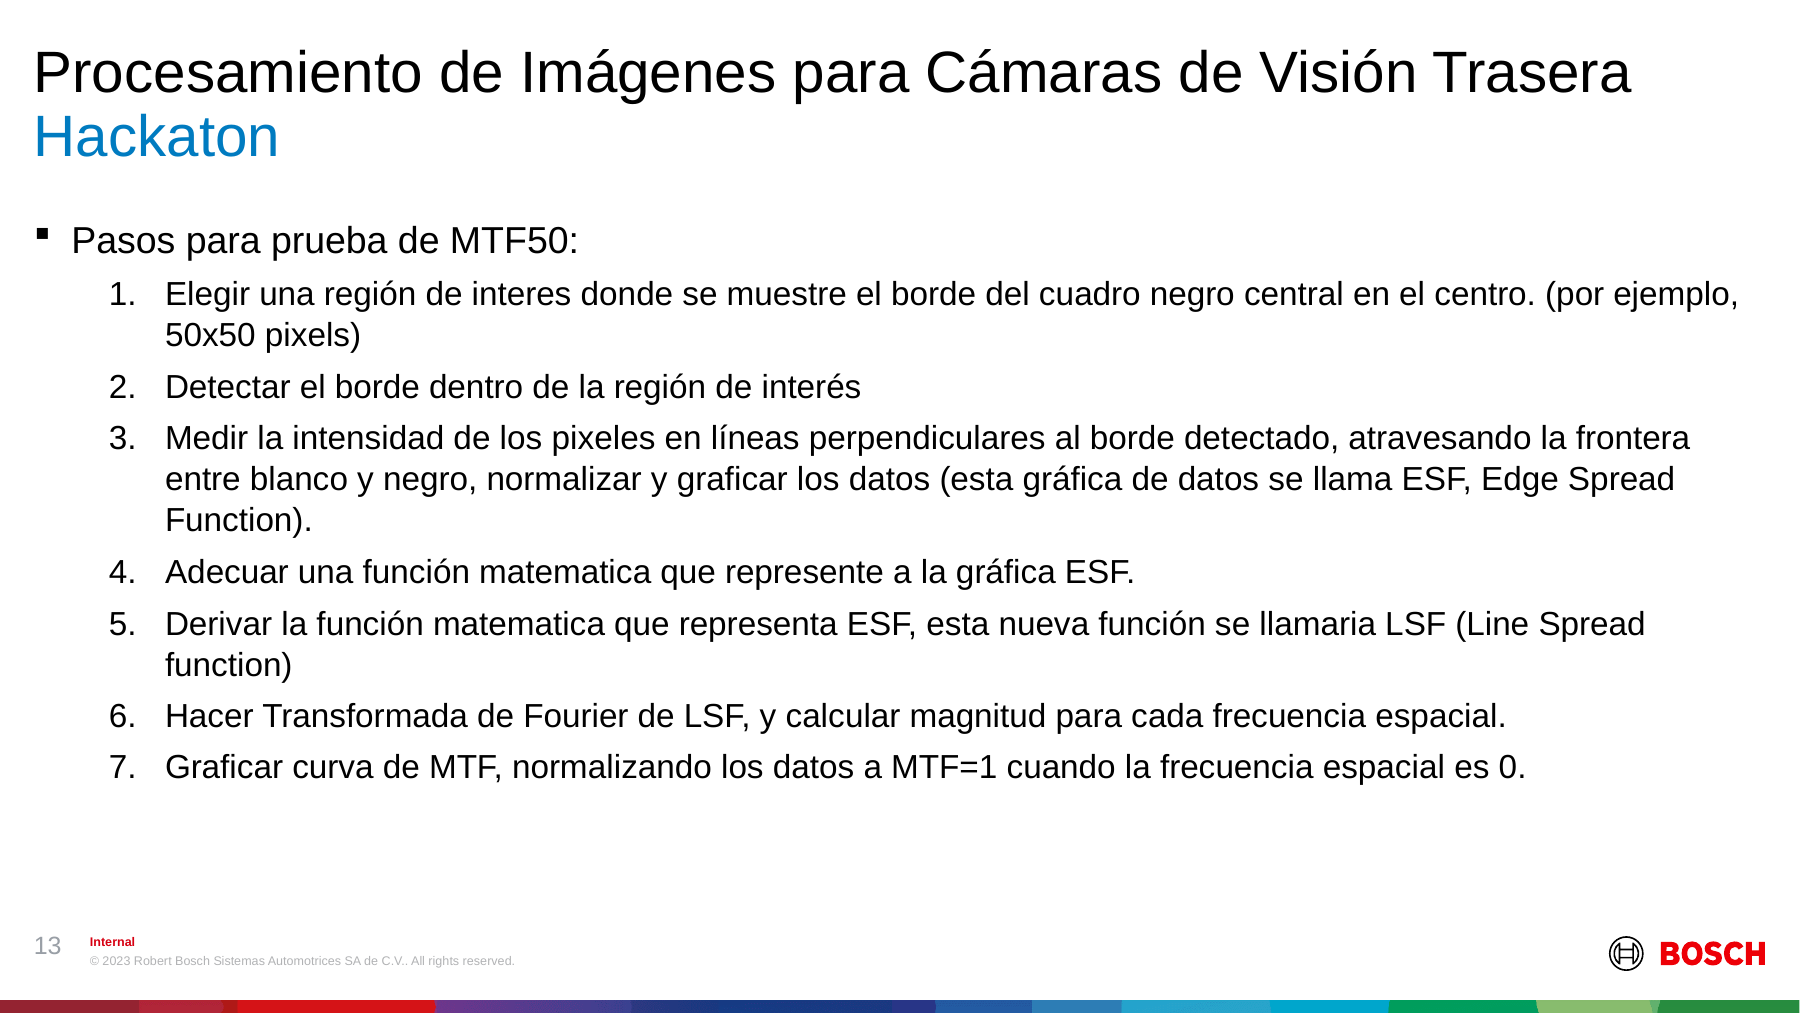

Procesamiento de Imágenes para Cámaras de Visión Trasera
# Hackaton
Pasos para prueba de MTF50:
Elegir una región de interes donde se muestre el borde del cuadro negro central en el centro. (por ejemplo, 50x50 pixels)
Detectar el borde dentro de la región de interés
Medir la intensidad de los pixeles en líneas perpendiculares al borde detectado, atravesando la frontera entre blanco y negro, normalizar y graficar los datos (esta gráfica de datos se llama ESF, Edge Spread Function).
Adecuar una función matematica que represente a la gráfica ESF.
Derivar la función matematica que representa ESF, esta nueva función se llamaria LSF (Line Spread function)
Hacer Transformada de Fourier de LSF, y calcular magnitud para cada frecuencia espacial.
Graficar curva de MTF, normalizando los datos a MTF=1 cuando la frecuencia espacial es 0.
13